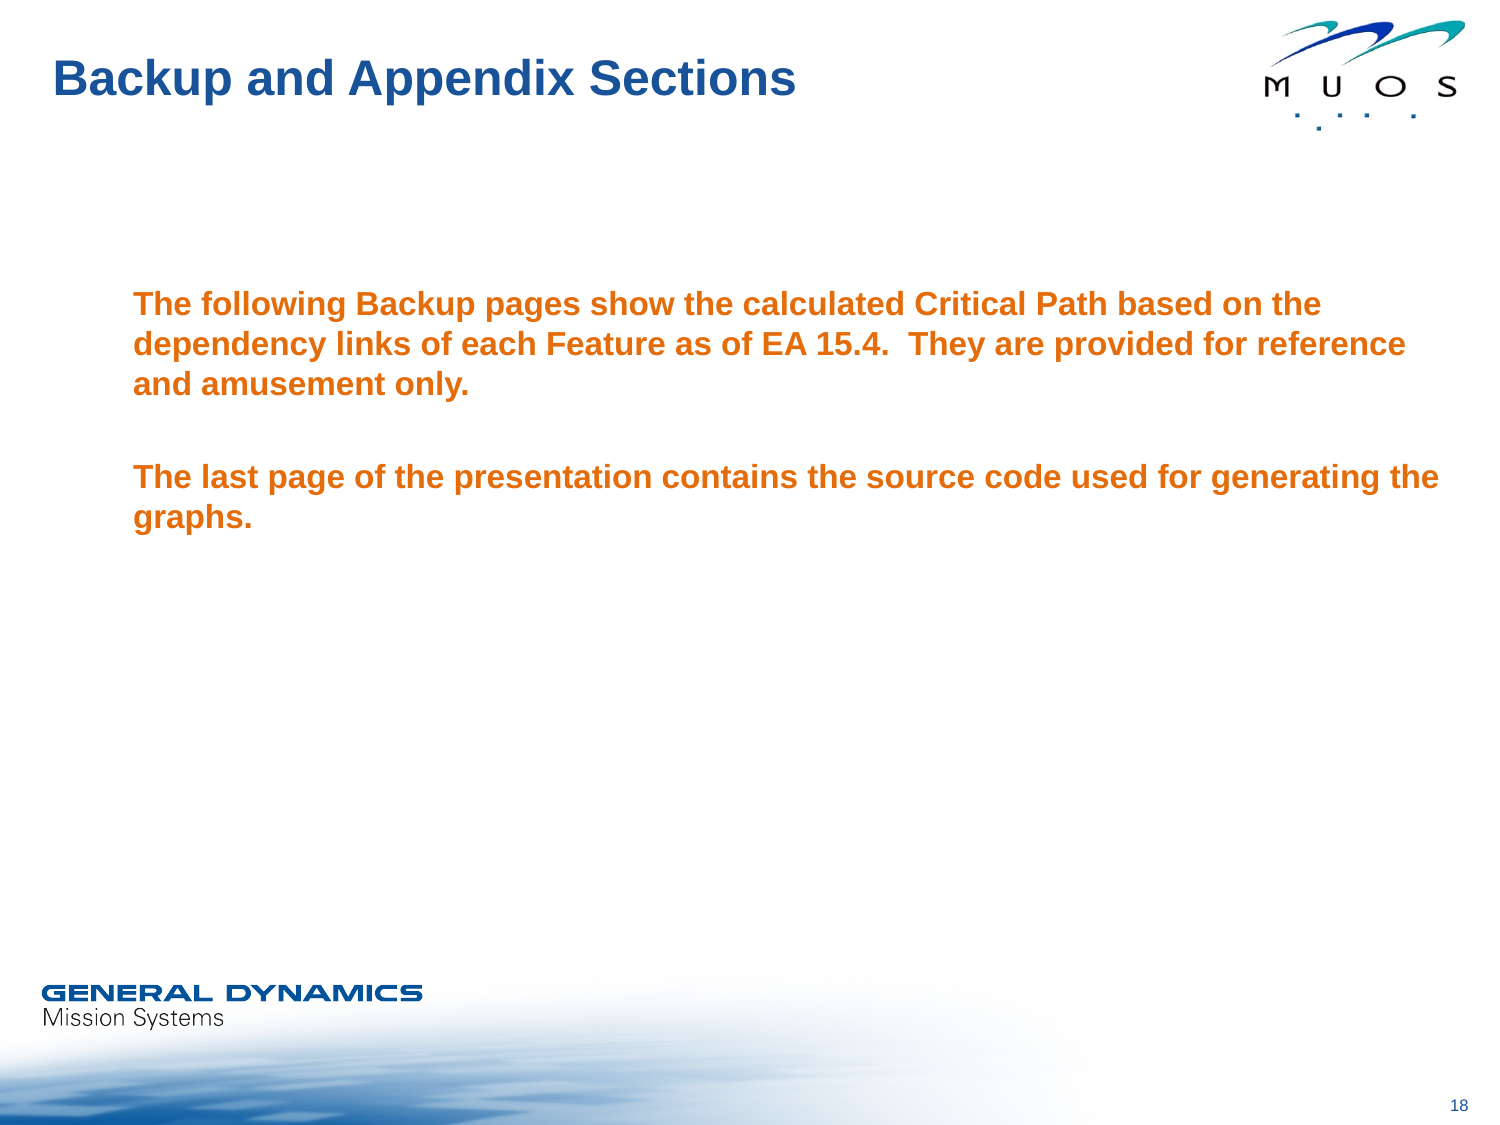

# Backup and Appendix Sections
The following Backup pages show the calculated Critical Path based on the dependency links of each Feature as of EA 15.4.  They are provided for reference and amusement only.

The last page of the presentation contains the source code used for generating the graphs.

18